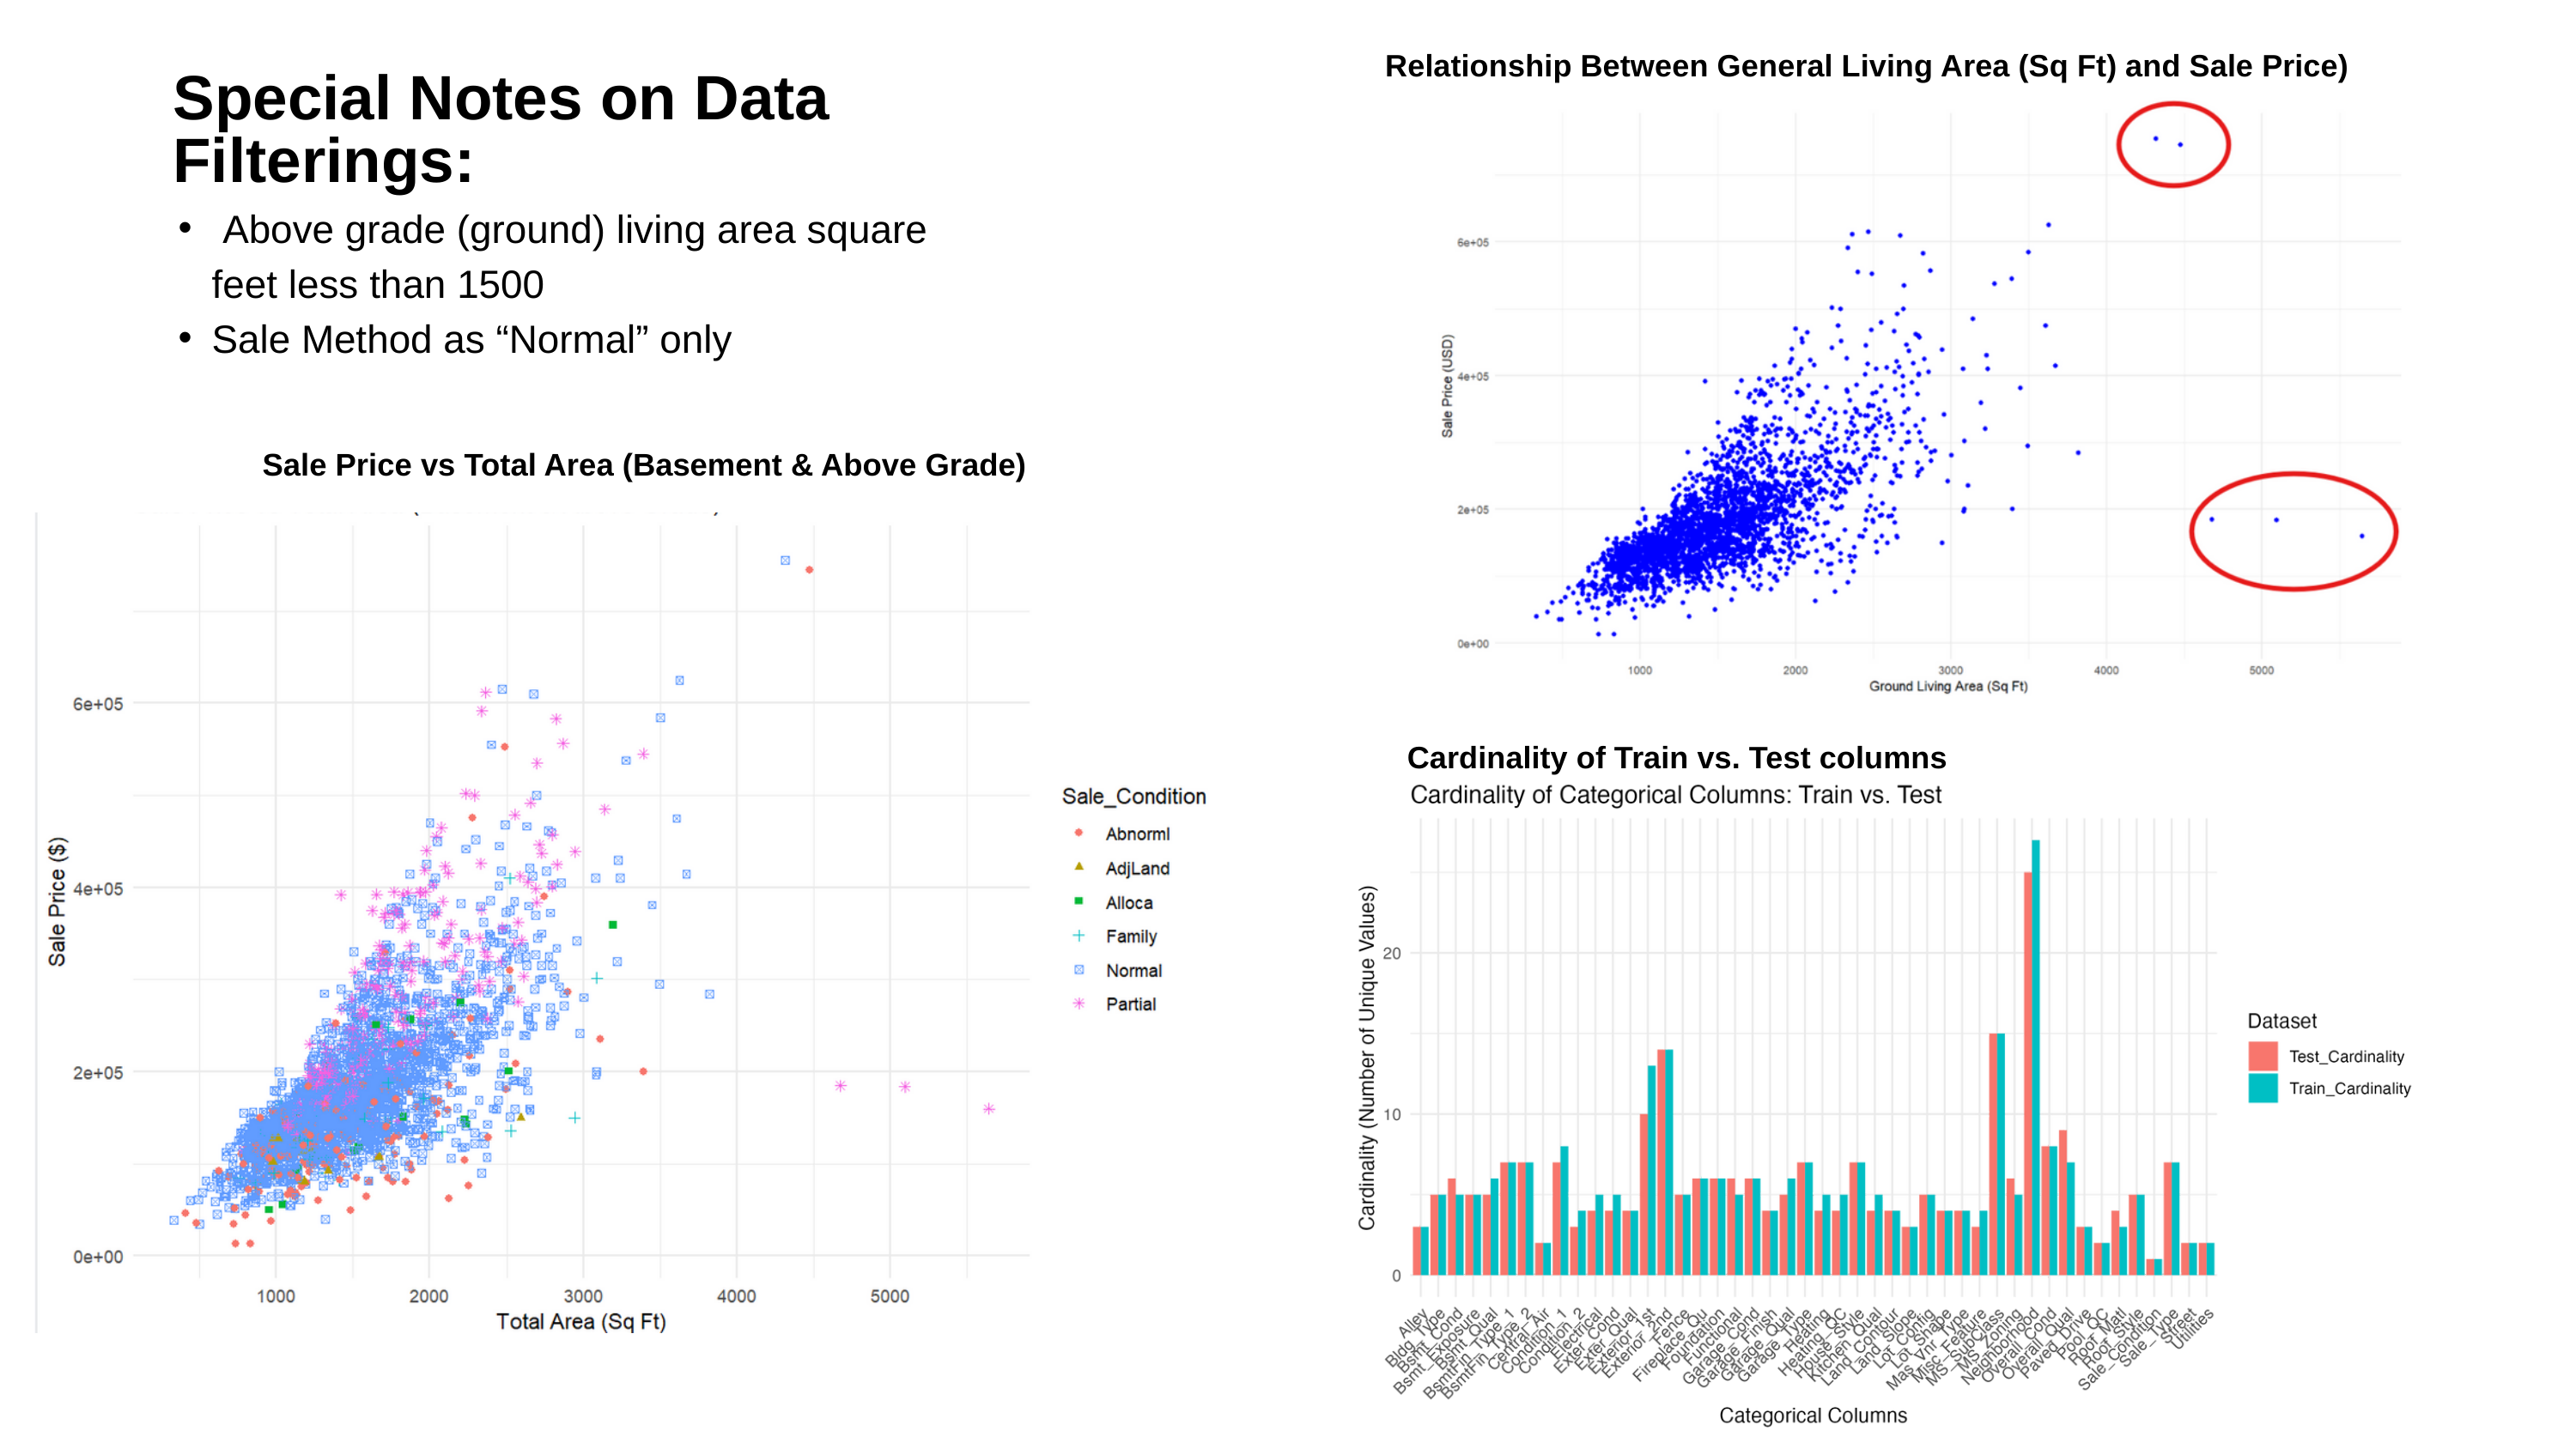

Relationship Between General Living Area (Sq Ft) and Sale Price)
Special Notes on Data Filterings:

 Above grade (ground) living area square feet less than 1500
Sale Method as “Normal” only
Sale Price vs Total Area (Basement & Above Grade)

Cardinality of Train vs. Test columns